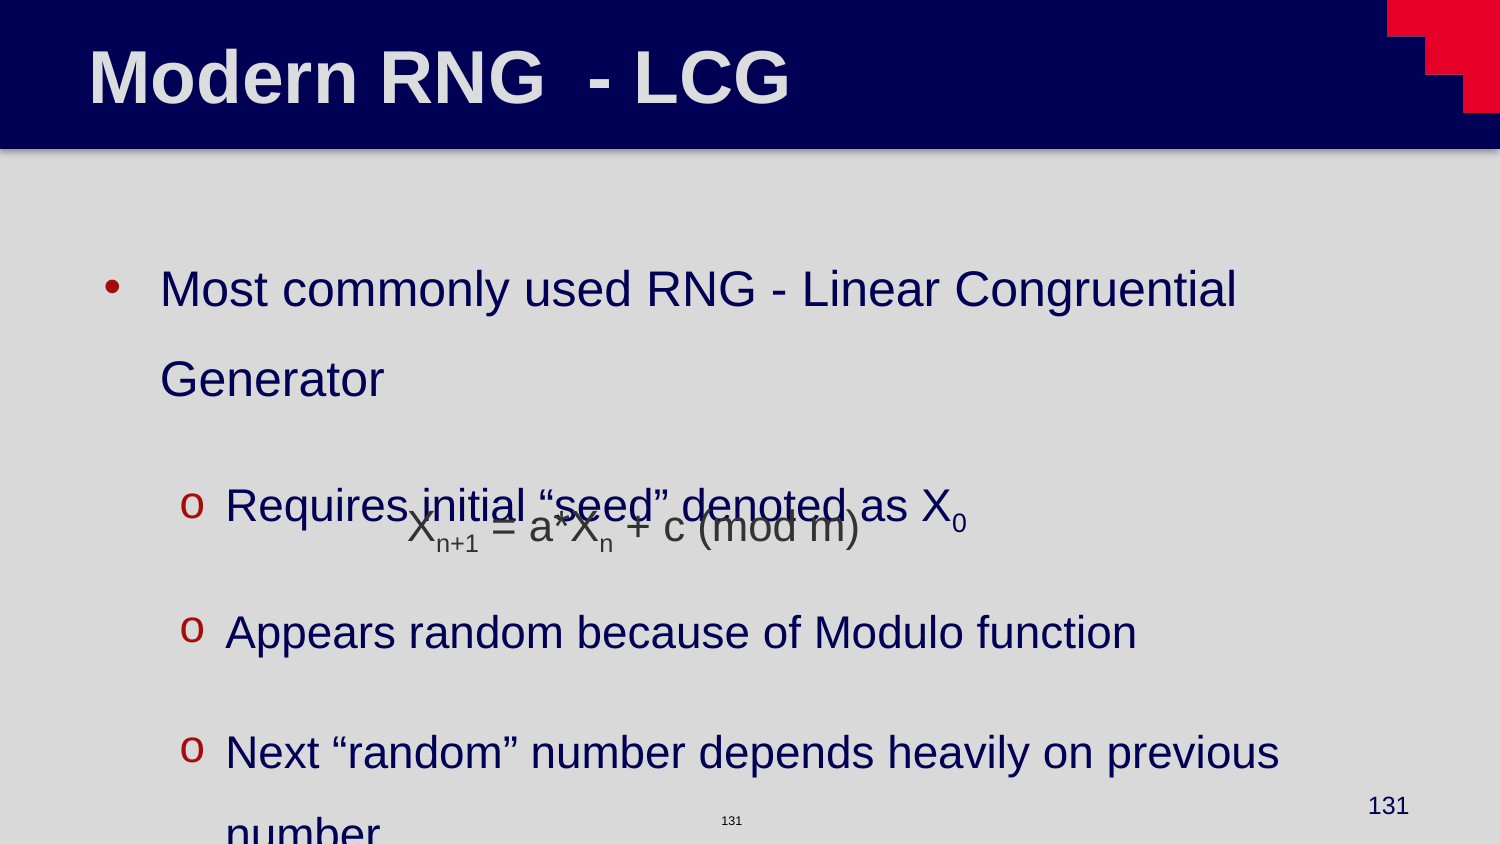

# Modern RNG  - LCG
Most commonly used RNG - Linear Congruential Generator
Requires initial “seed” denoted as X0
Appears random because of Modulo function
Next “random” number depends heavily on previous number
Xn+1 = a*Xn + c (mod m)
131